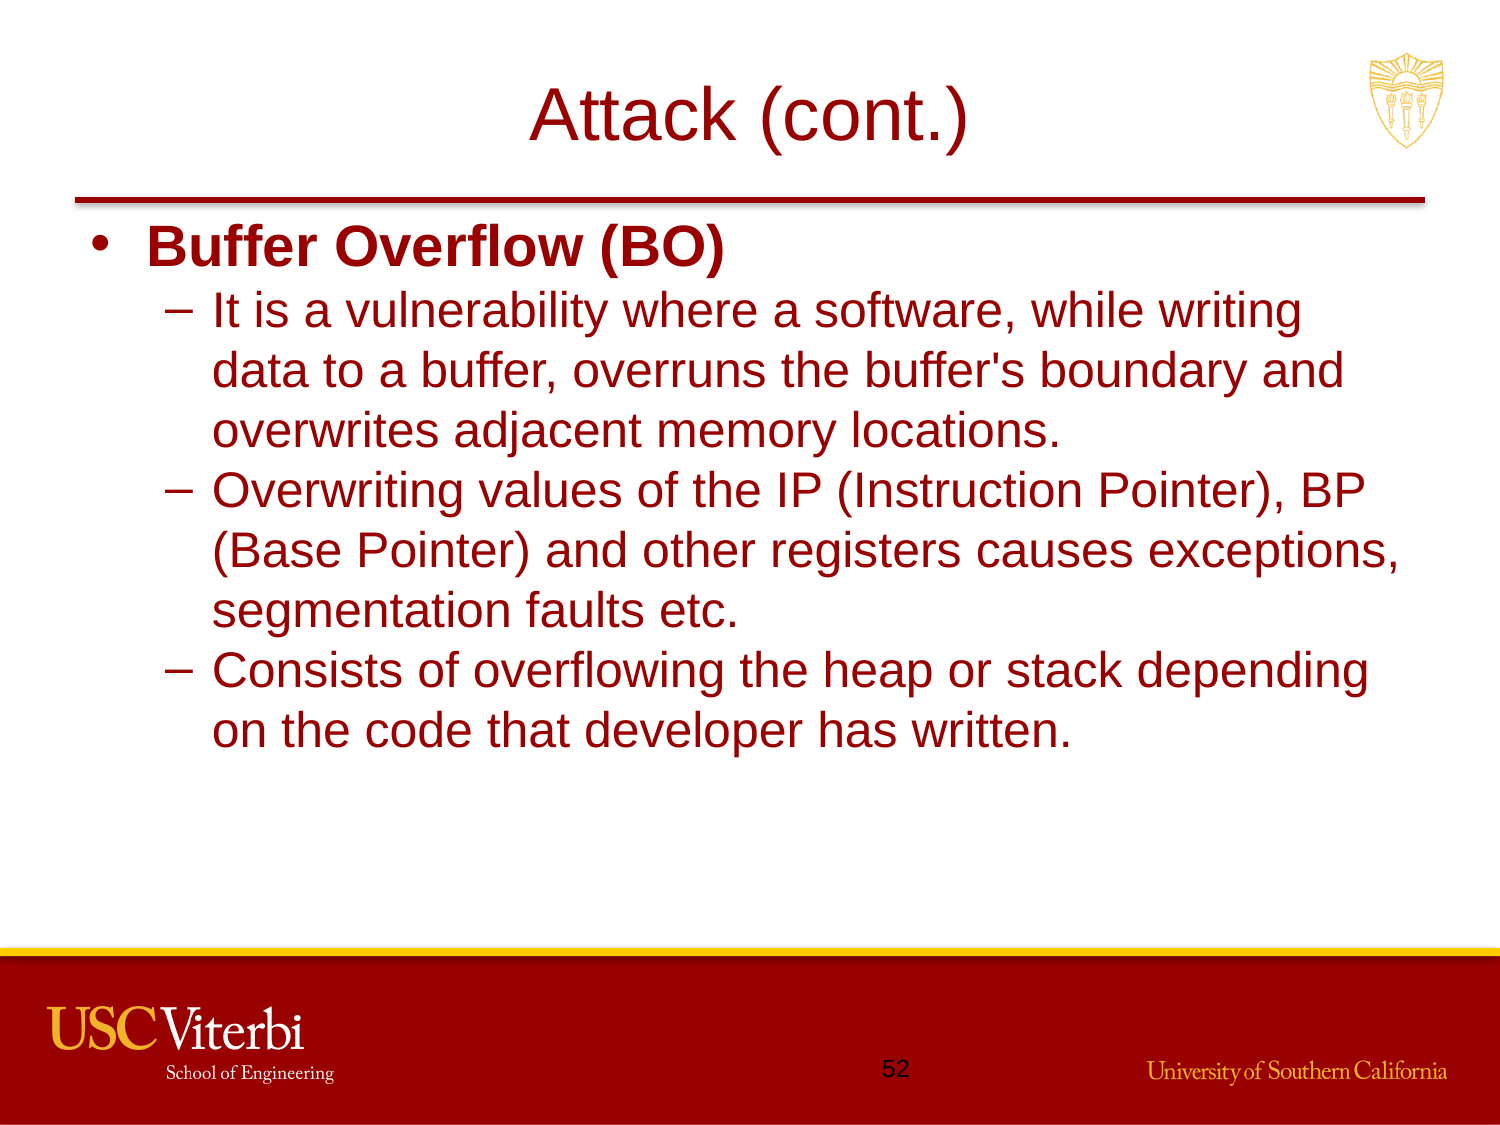

# Attack (cont.)
Buffer Overflow (BO)
It is a vulnerability where a software, while writing data to a buffer, overruns the buffer's boundary and overwrites adjacent memory locations.
Overwriting values of the IP (Instruction Pointer), BP (Base Pointer) and other registers causes exceptions, segmentation faults etc.
Consists of overflowing the heap or stack depending on the code that developer has written.

52